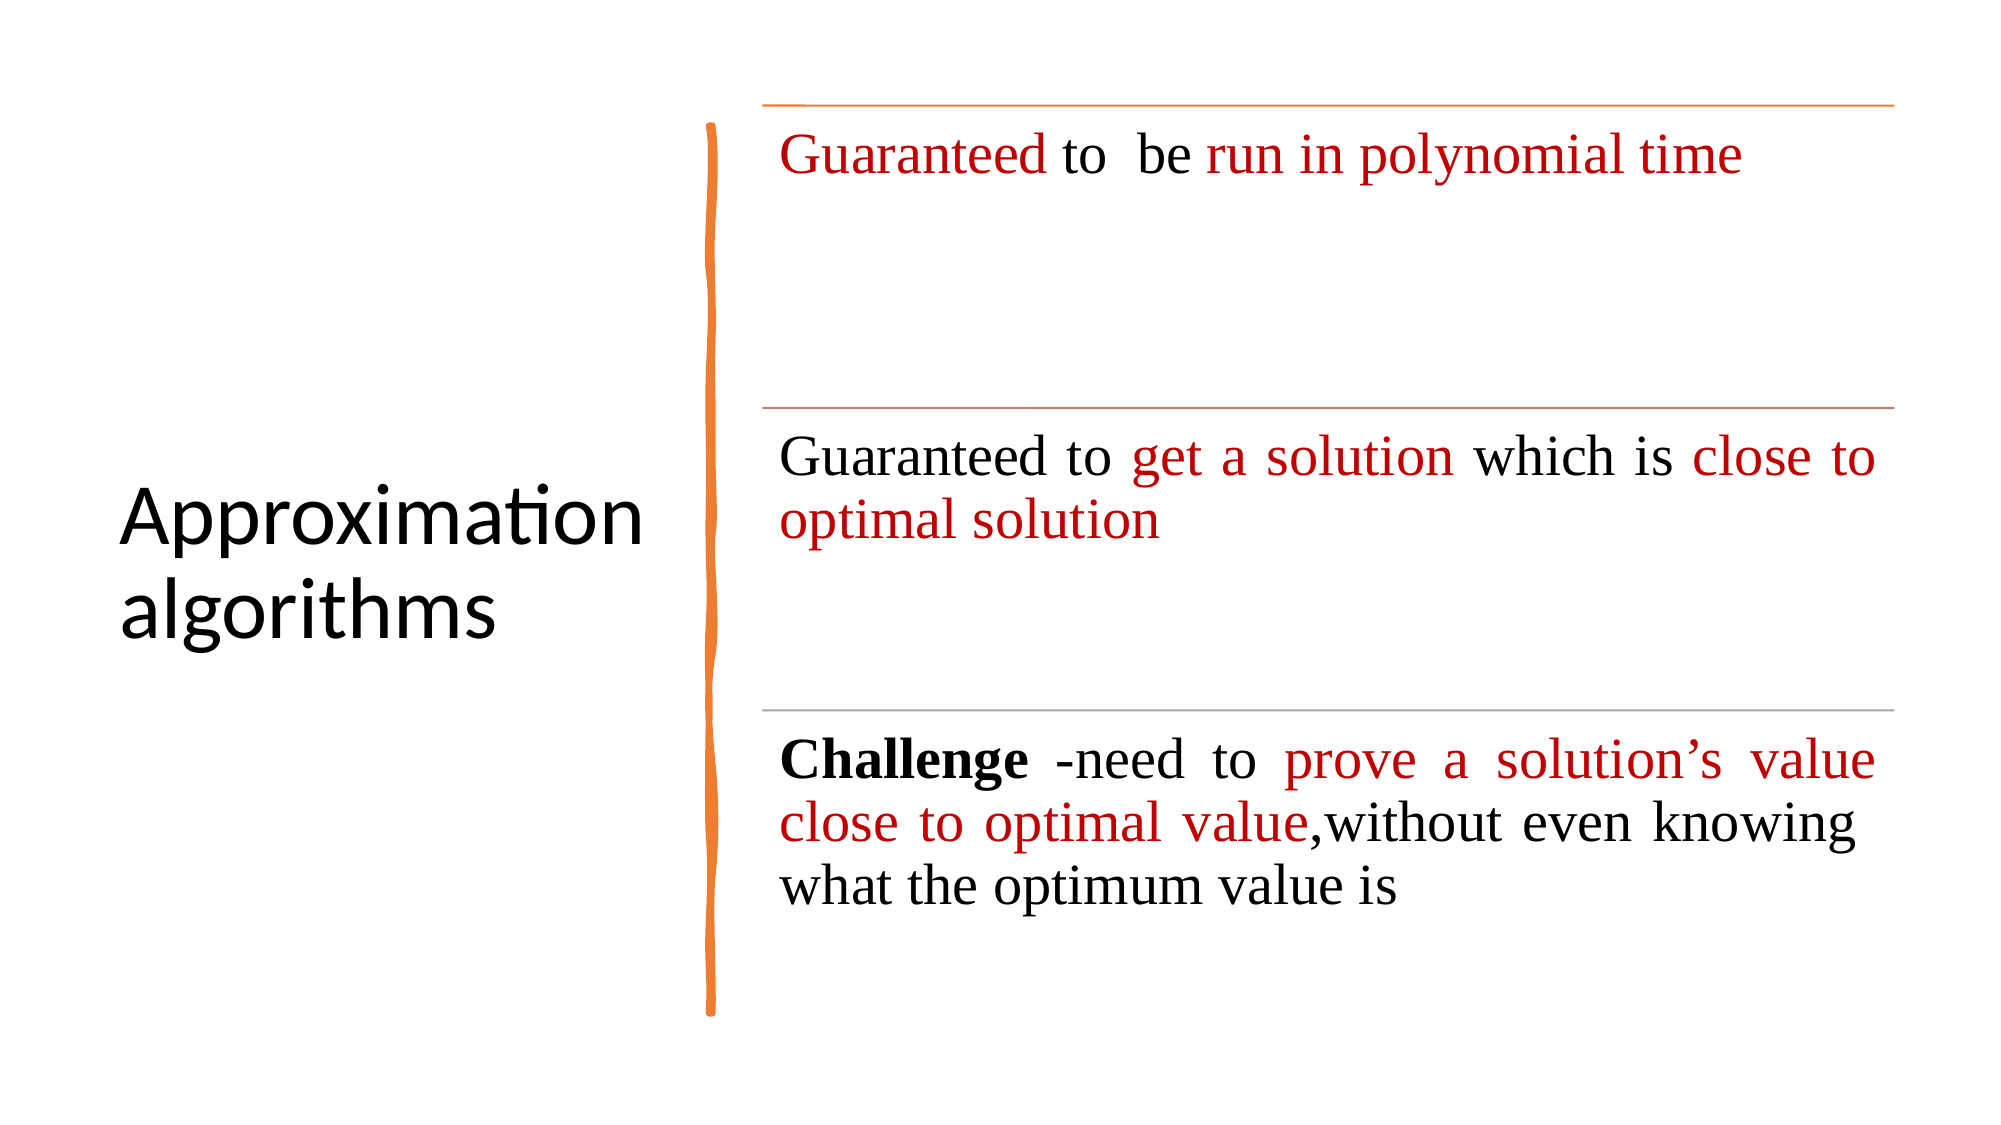

Guaranteed to  be run in polynomial time
Guaranteed to get a solution which is close to optimal solution
Challenge -need to prove a solution’s value close to optimal value,without even knowing  what the optimum value is
# Approximation algorithms